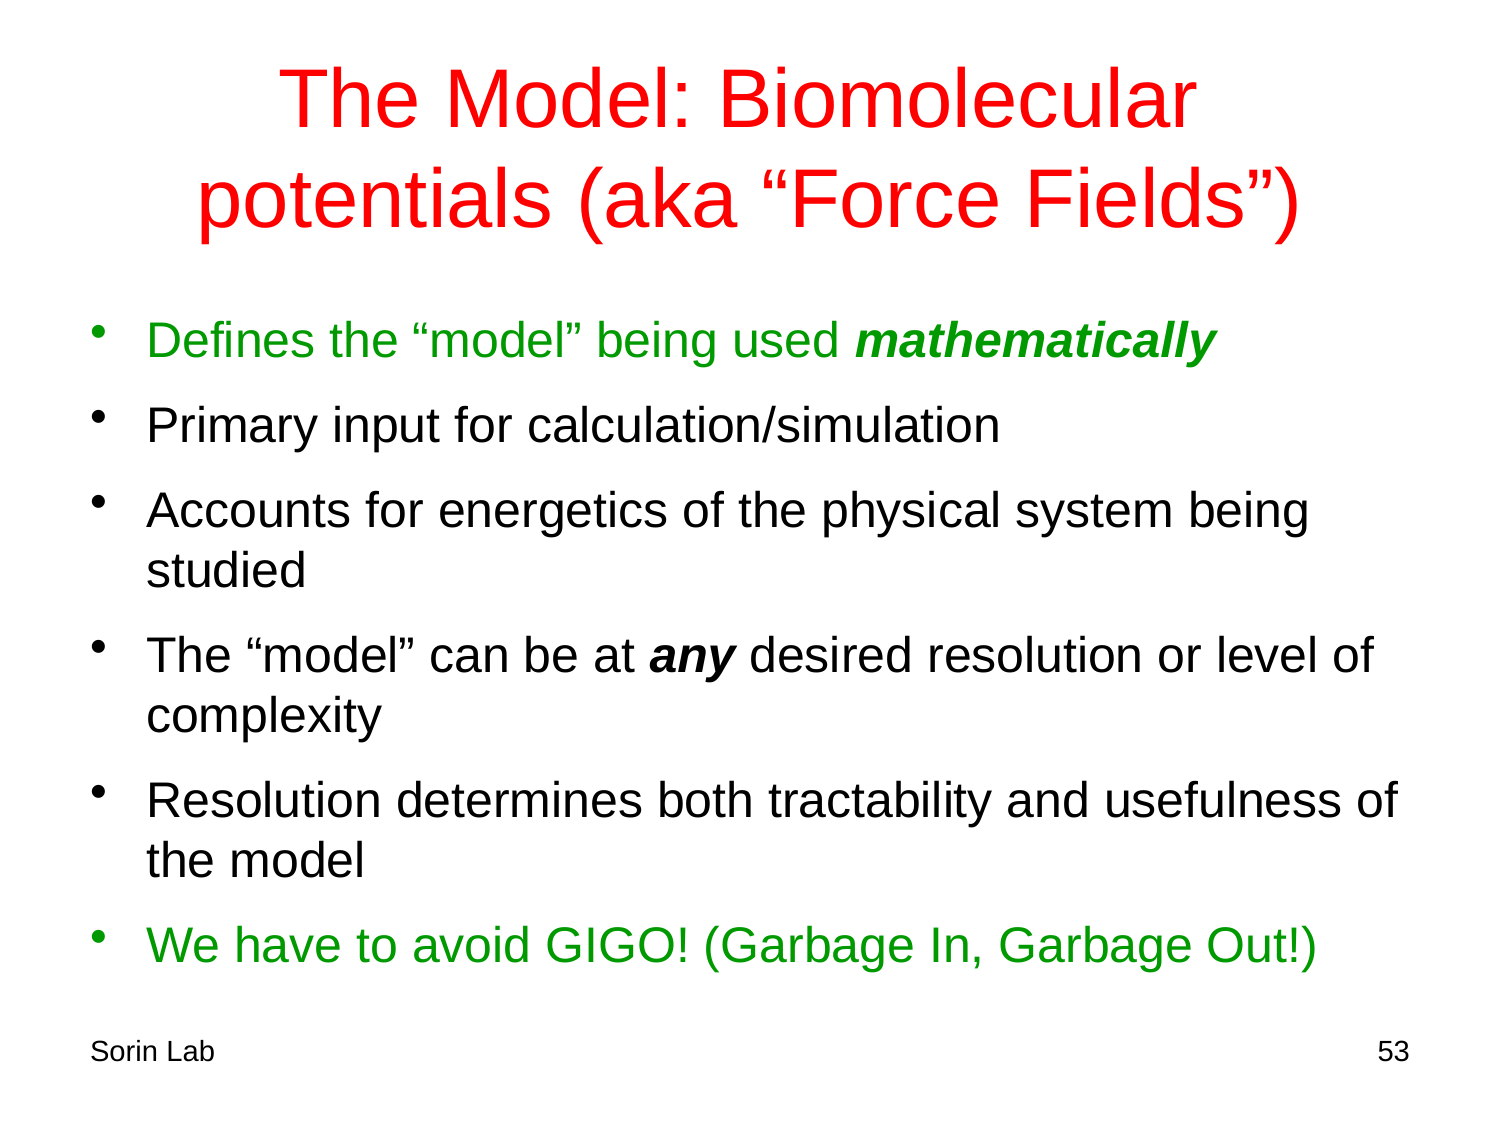

# The Model: Biomolecular potentials (aka “Force Fields”)
Defines the “model” being used mathematically
Primary input for calculation/simulation
Accounts for energetics of the physical system being studied
The “model” can be at any desired resolution or level of complexity
Resolution determines both tractability and usefulness of the model
We have to avoid GIGO! (Garbage In, Garbage Out!)
Sorin Lab
53